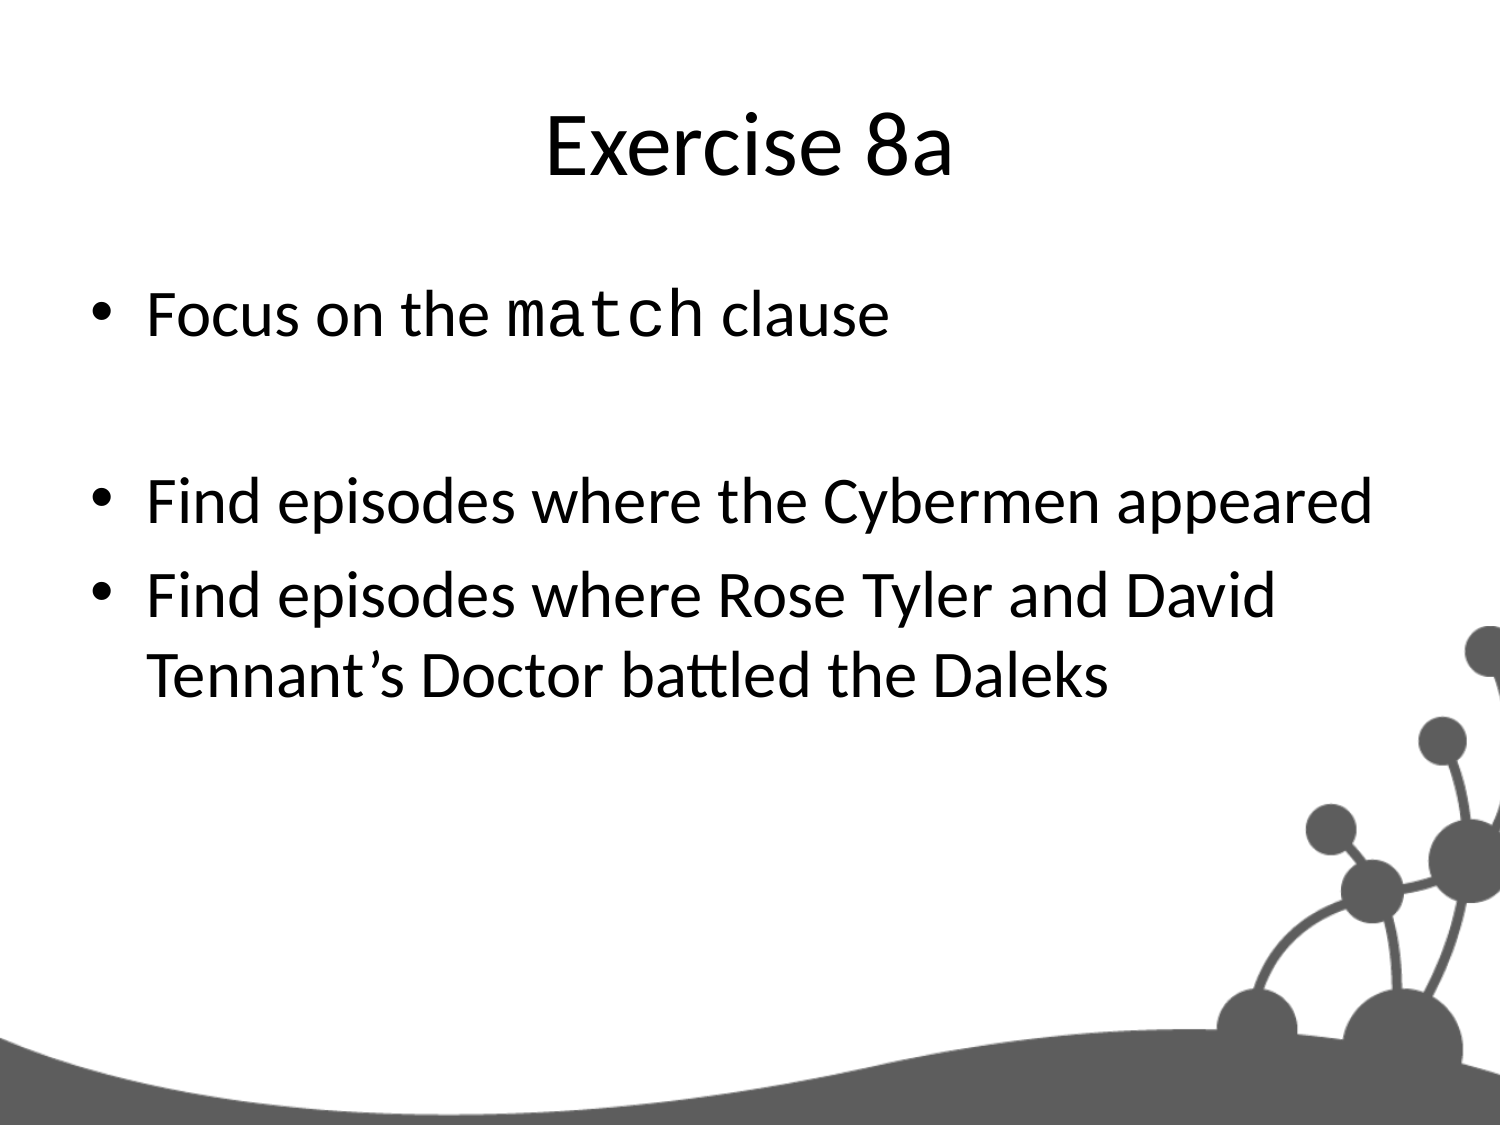

# Exercise 8a
Focus on the match clause

Find episodes where the Cybermen appeared
Find episodes where Rose Tyler and David Tennant’s Doctor battled the Daleks